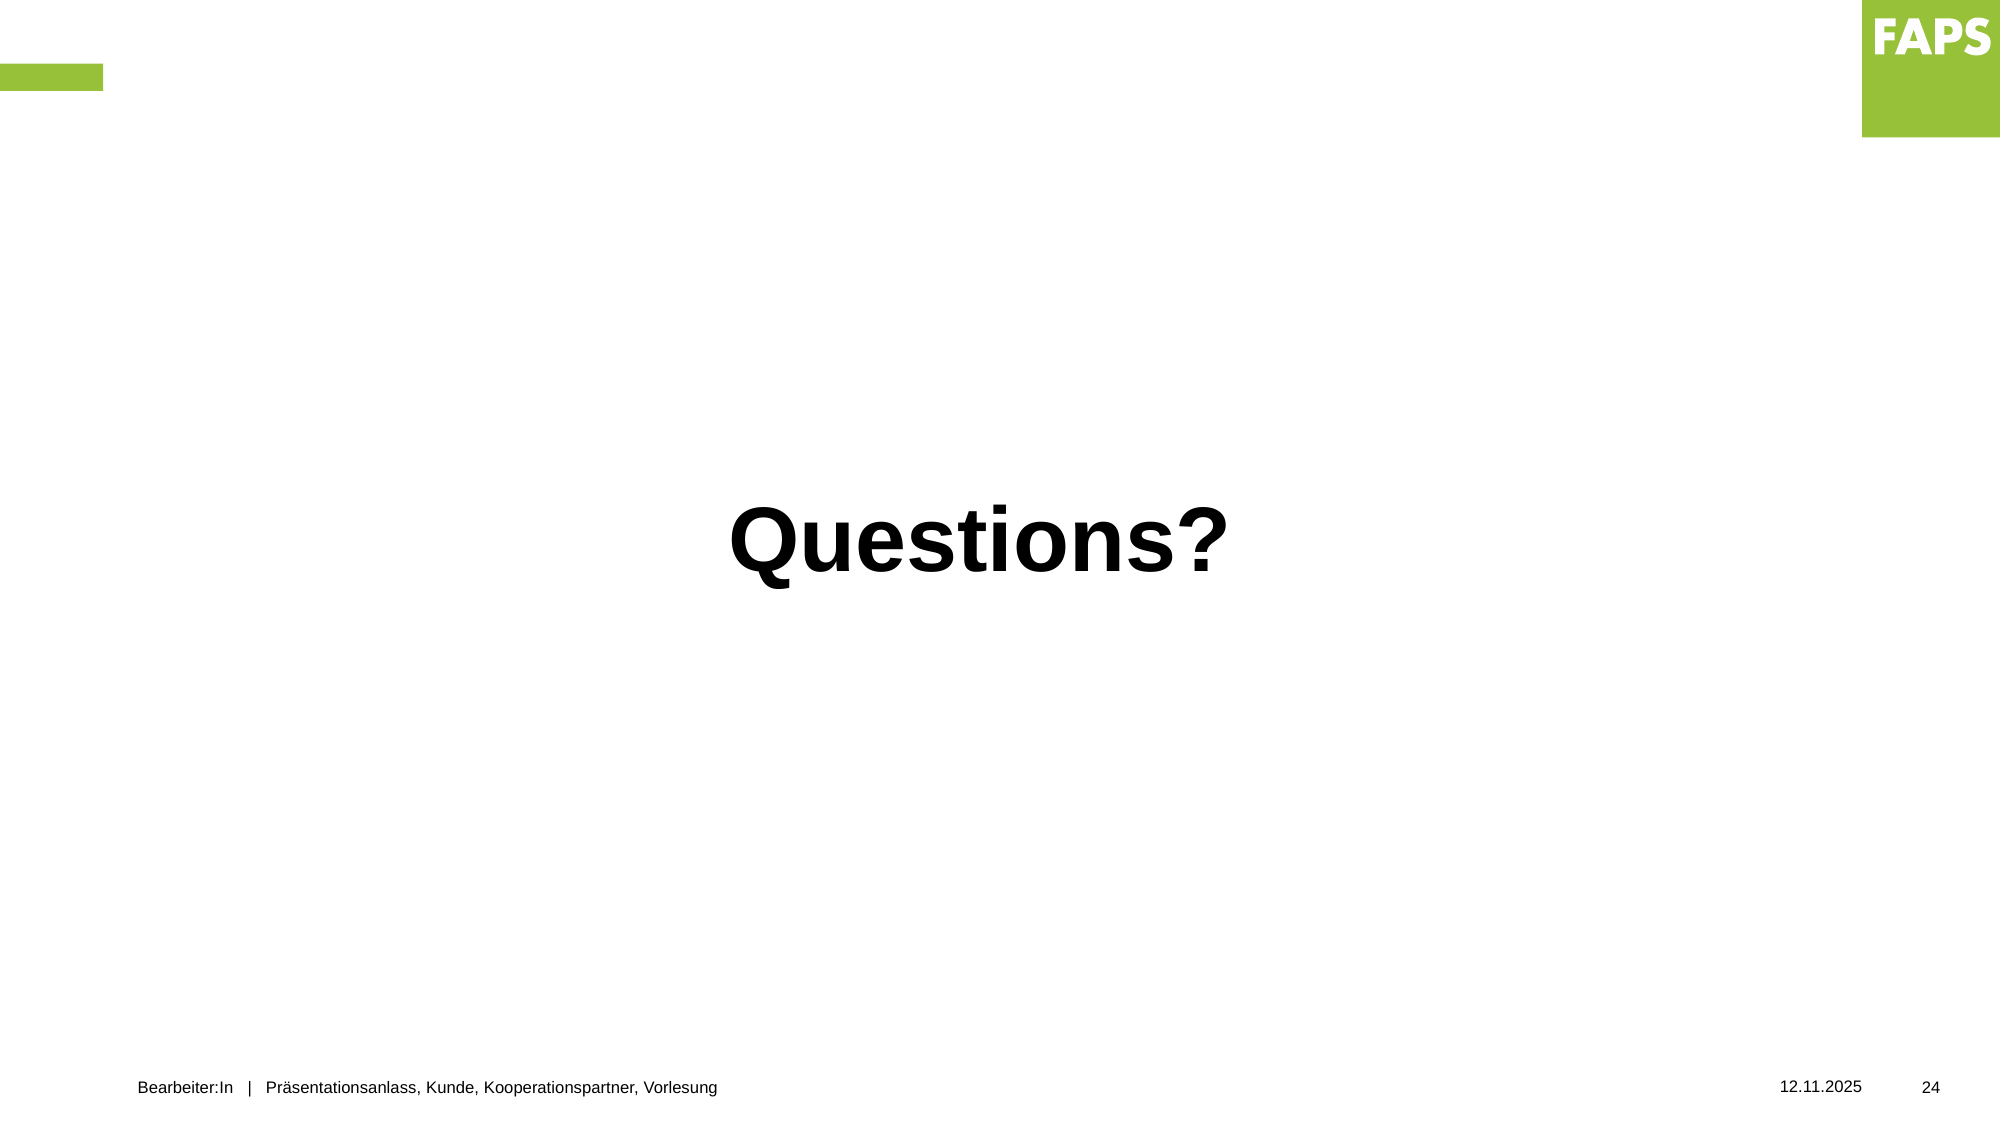

Questions?
12.11.2025

Bearbeiter:In   |   Präsentationsanlass, Kunde, Kooperationspartner, Vorlesung
24